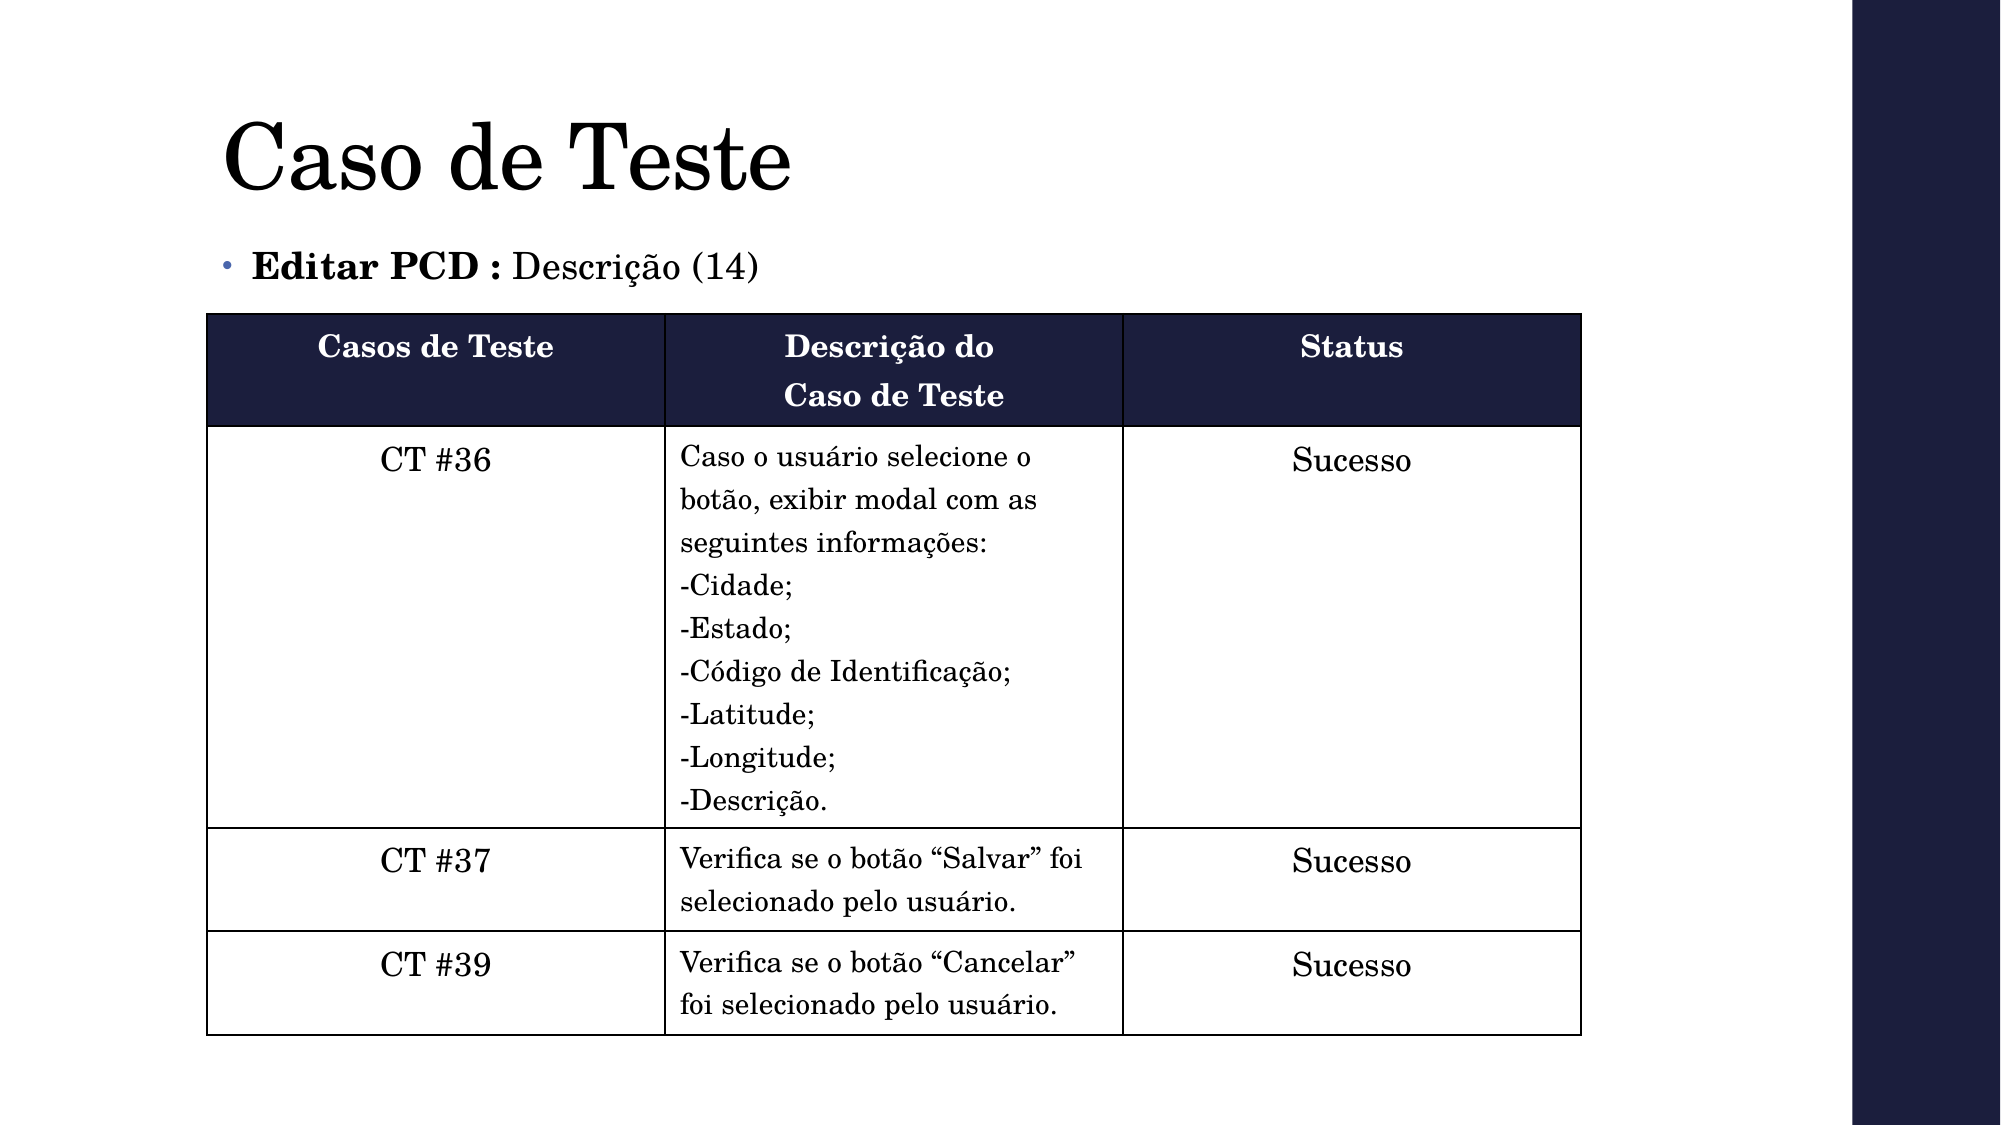

# Caso de Teste
Editar PCD : Descrição (14)

| Casos de Teste | Descrição do Caso de Teste | Status |
| --- | --- | --- |
| CT #36 | Caso o usuário selecione o botão, exibir modal com as seguintes informações: -Cidade; -Estado; -Código de Identificação; -Latitude; -Longitude; -Descrição. | Sucesso |
| CT #37 | Verifica se o botão “Salvar” foi selecionado pelo usuário. | Sucesso |
| CT #39 | Verifica se o botão “Cancelar” foi selecionado pelo usuário. | Sucesso |